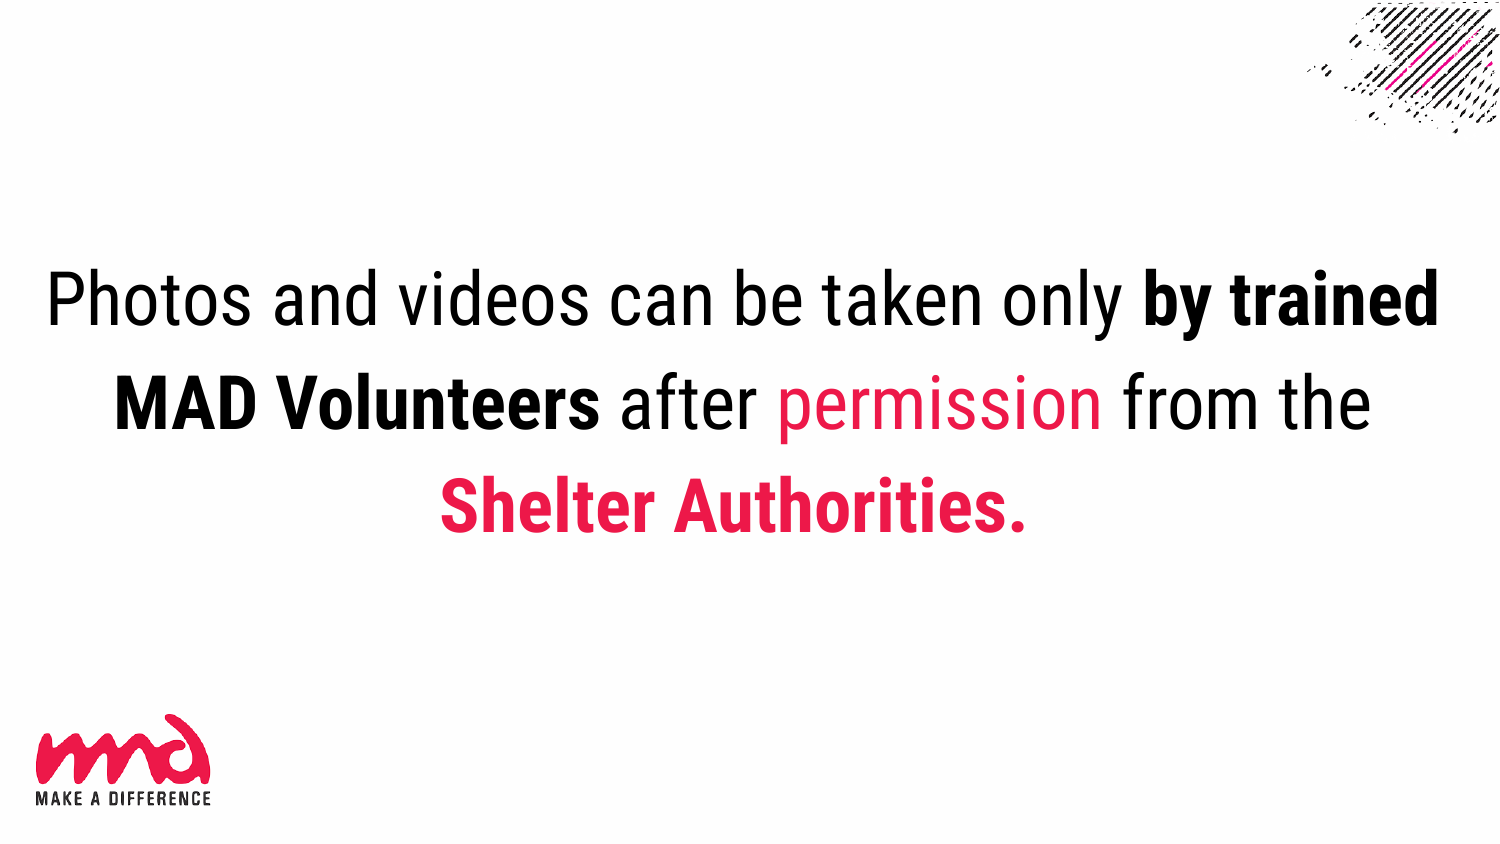

Photos and videos can be taken only by trained MAD Volunteers after permission from the Shelter Authorities.